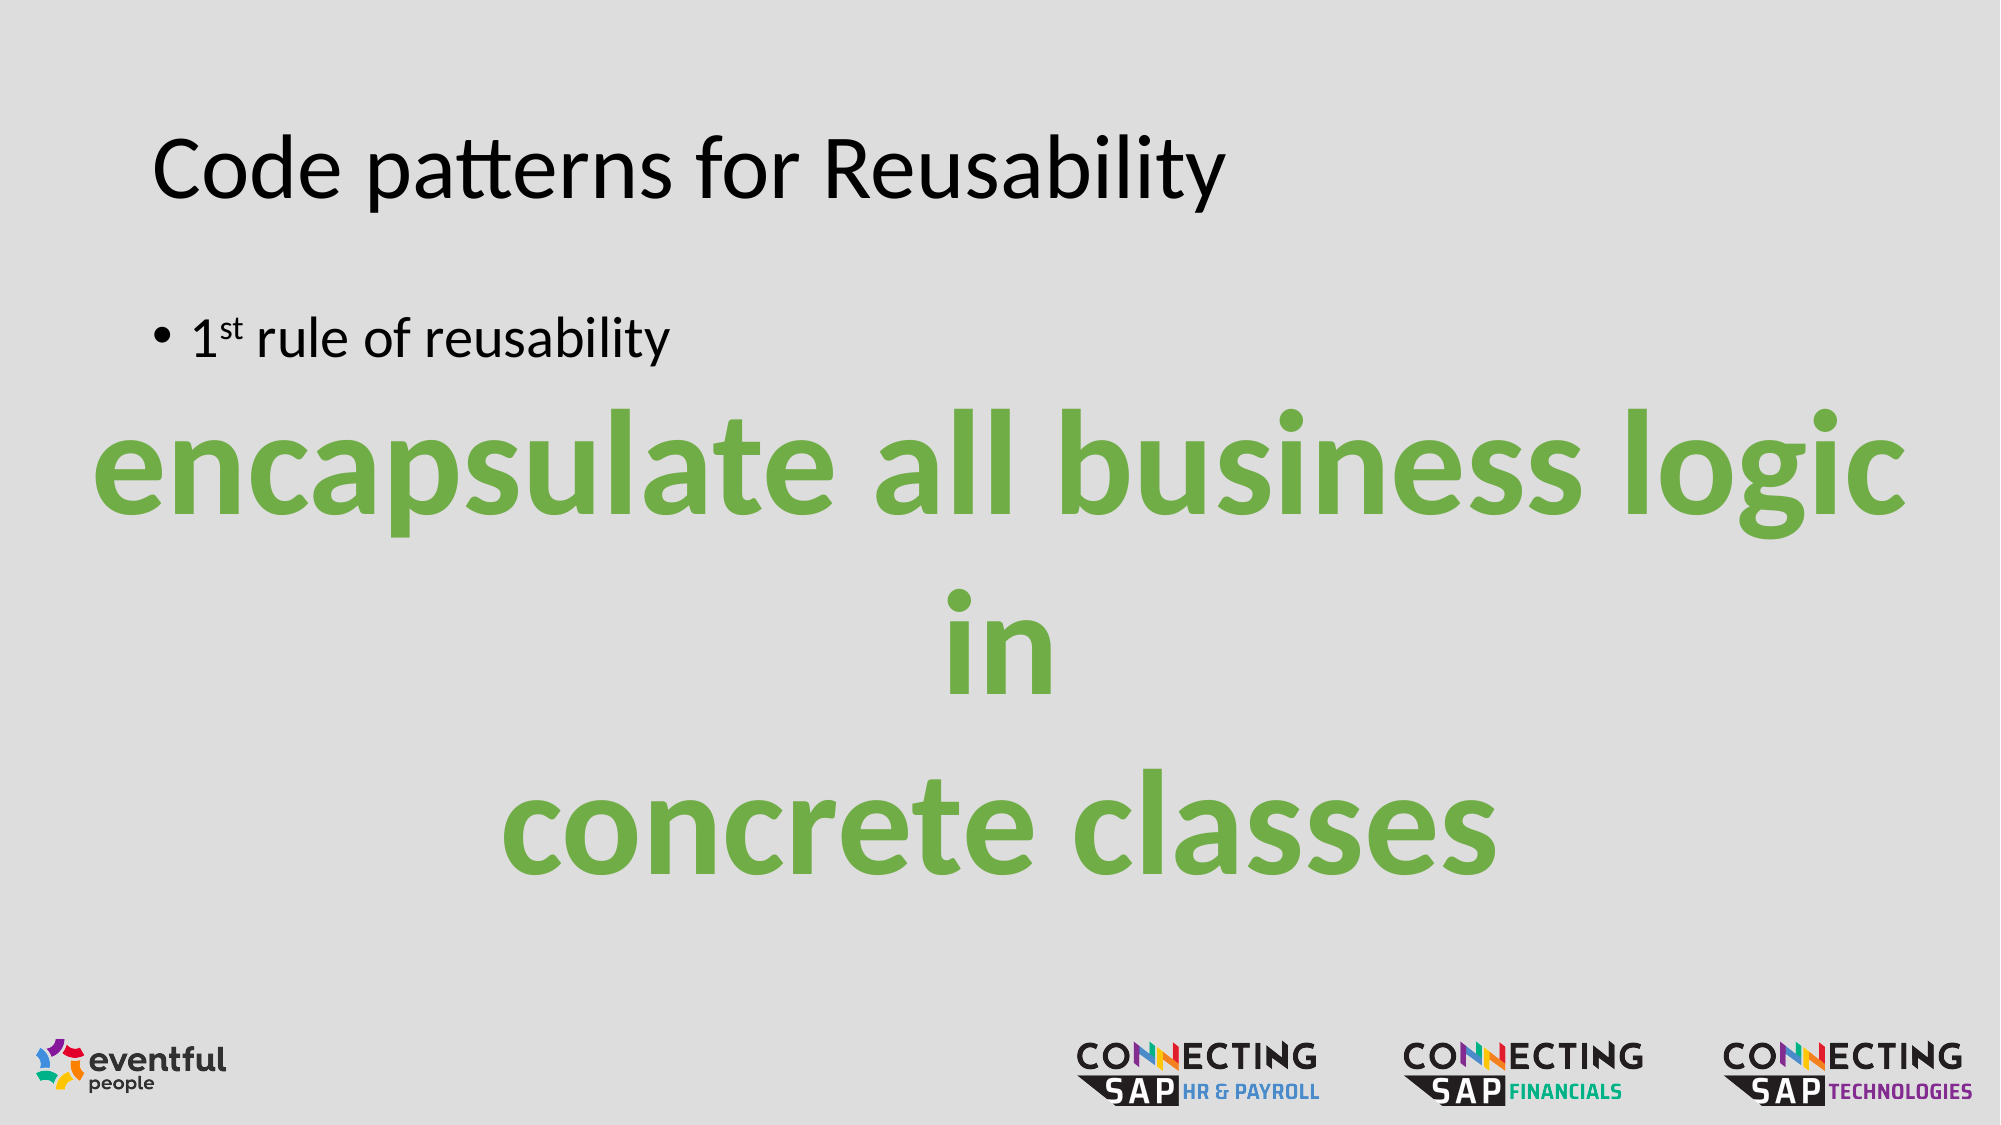

# Code patterns for Reusability
1st rule of reusability
encapsulate all business logic in
concrete classes